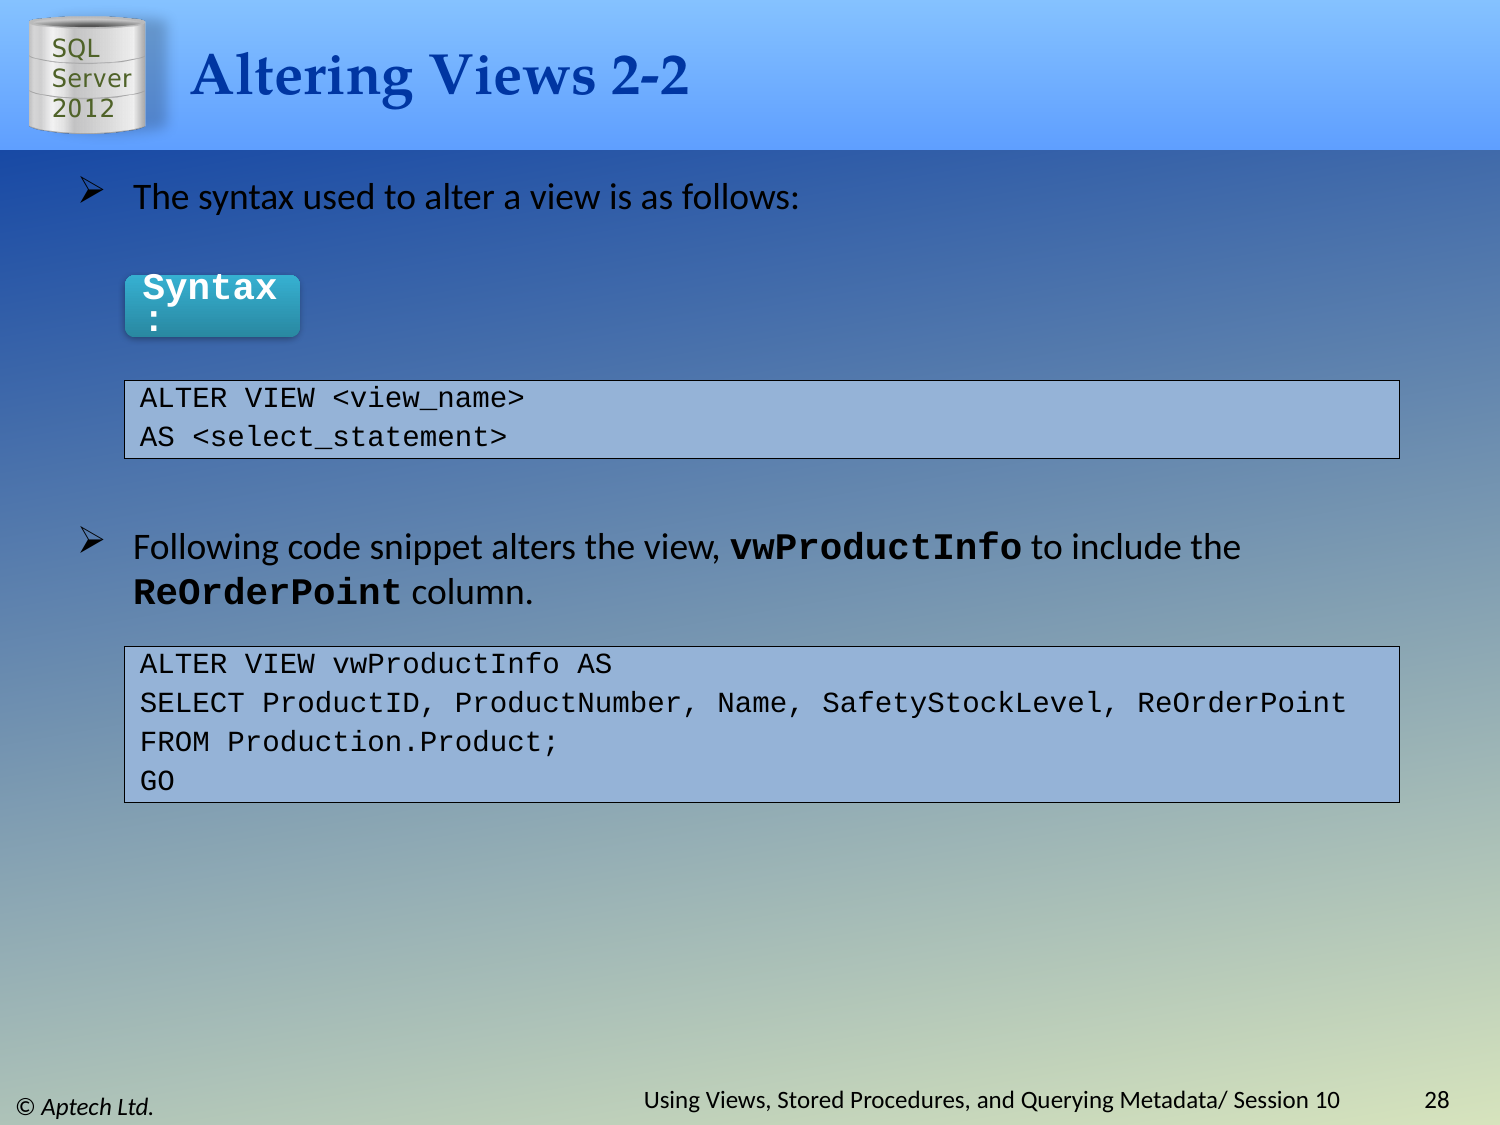

# Altering Views 2-2
The syntax used to alter a view is as follows:
Syntax:
ALTER VIEW <view_name>
AS <select_statement>
Following code snippet alters the view, vwProductInfo to include the ReOrderPoint column.
ALTER VIEW vwProductInfo AS
SELECT ProductID, ProductNumber, Name, SafetyStockLevel, ReOrderPoint
FROM Production.Product;
GO
Using Views, Stored Procedures, and Querying Metadata/ Session 10
28